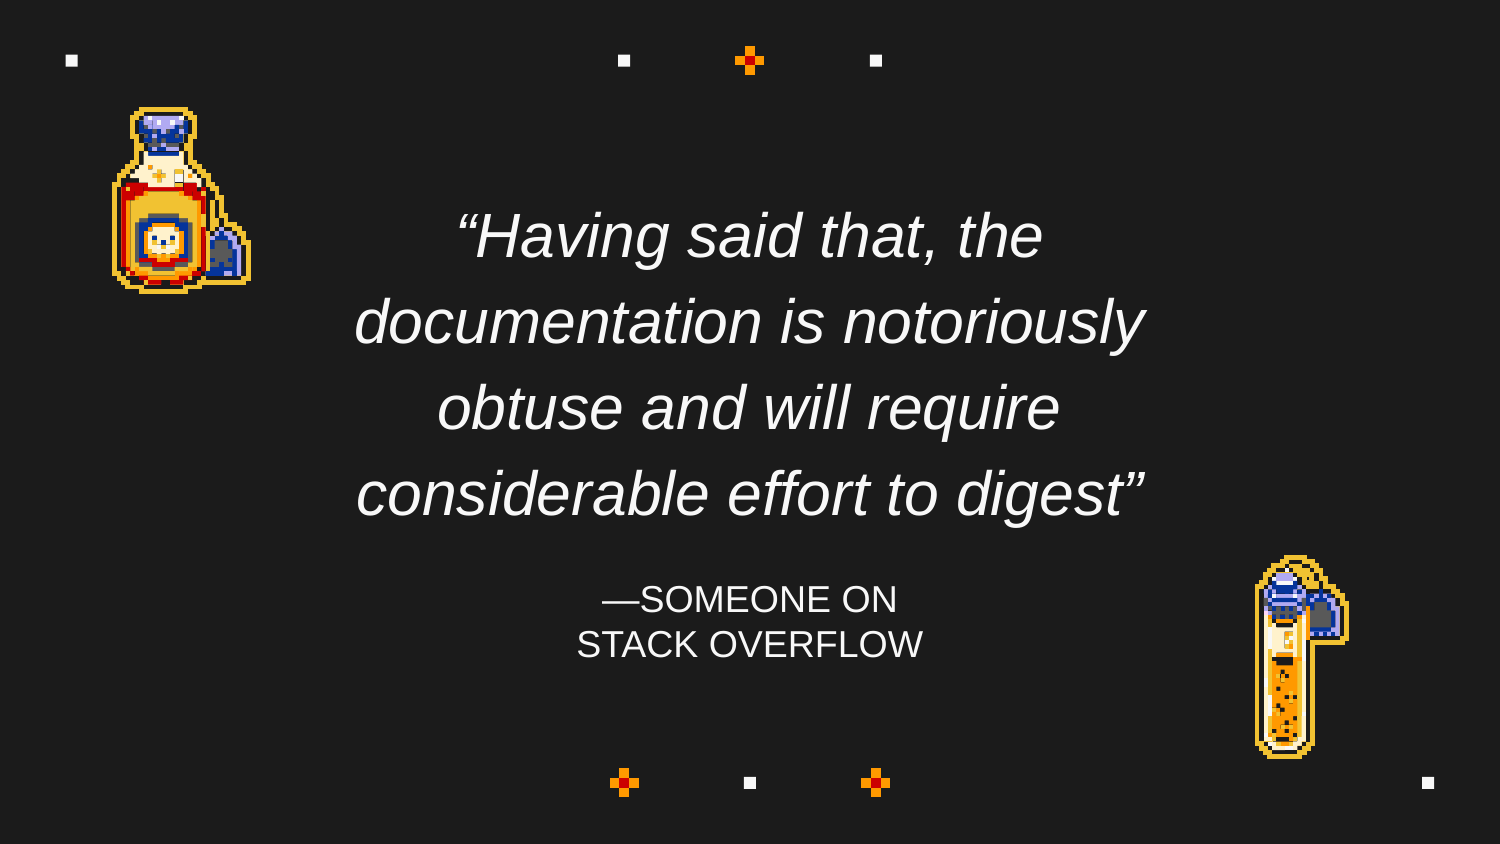

“Having said that, the documentation is notoriously obtuse and will require considerable effort to digest”
# —SOMEONE ON STACK OVERFLOW